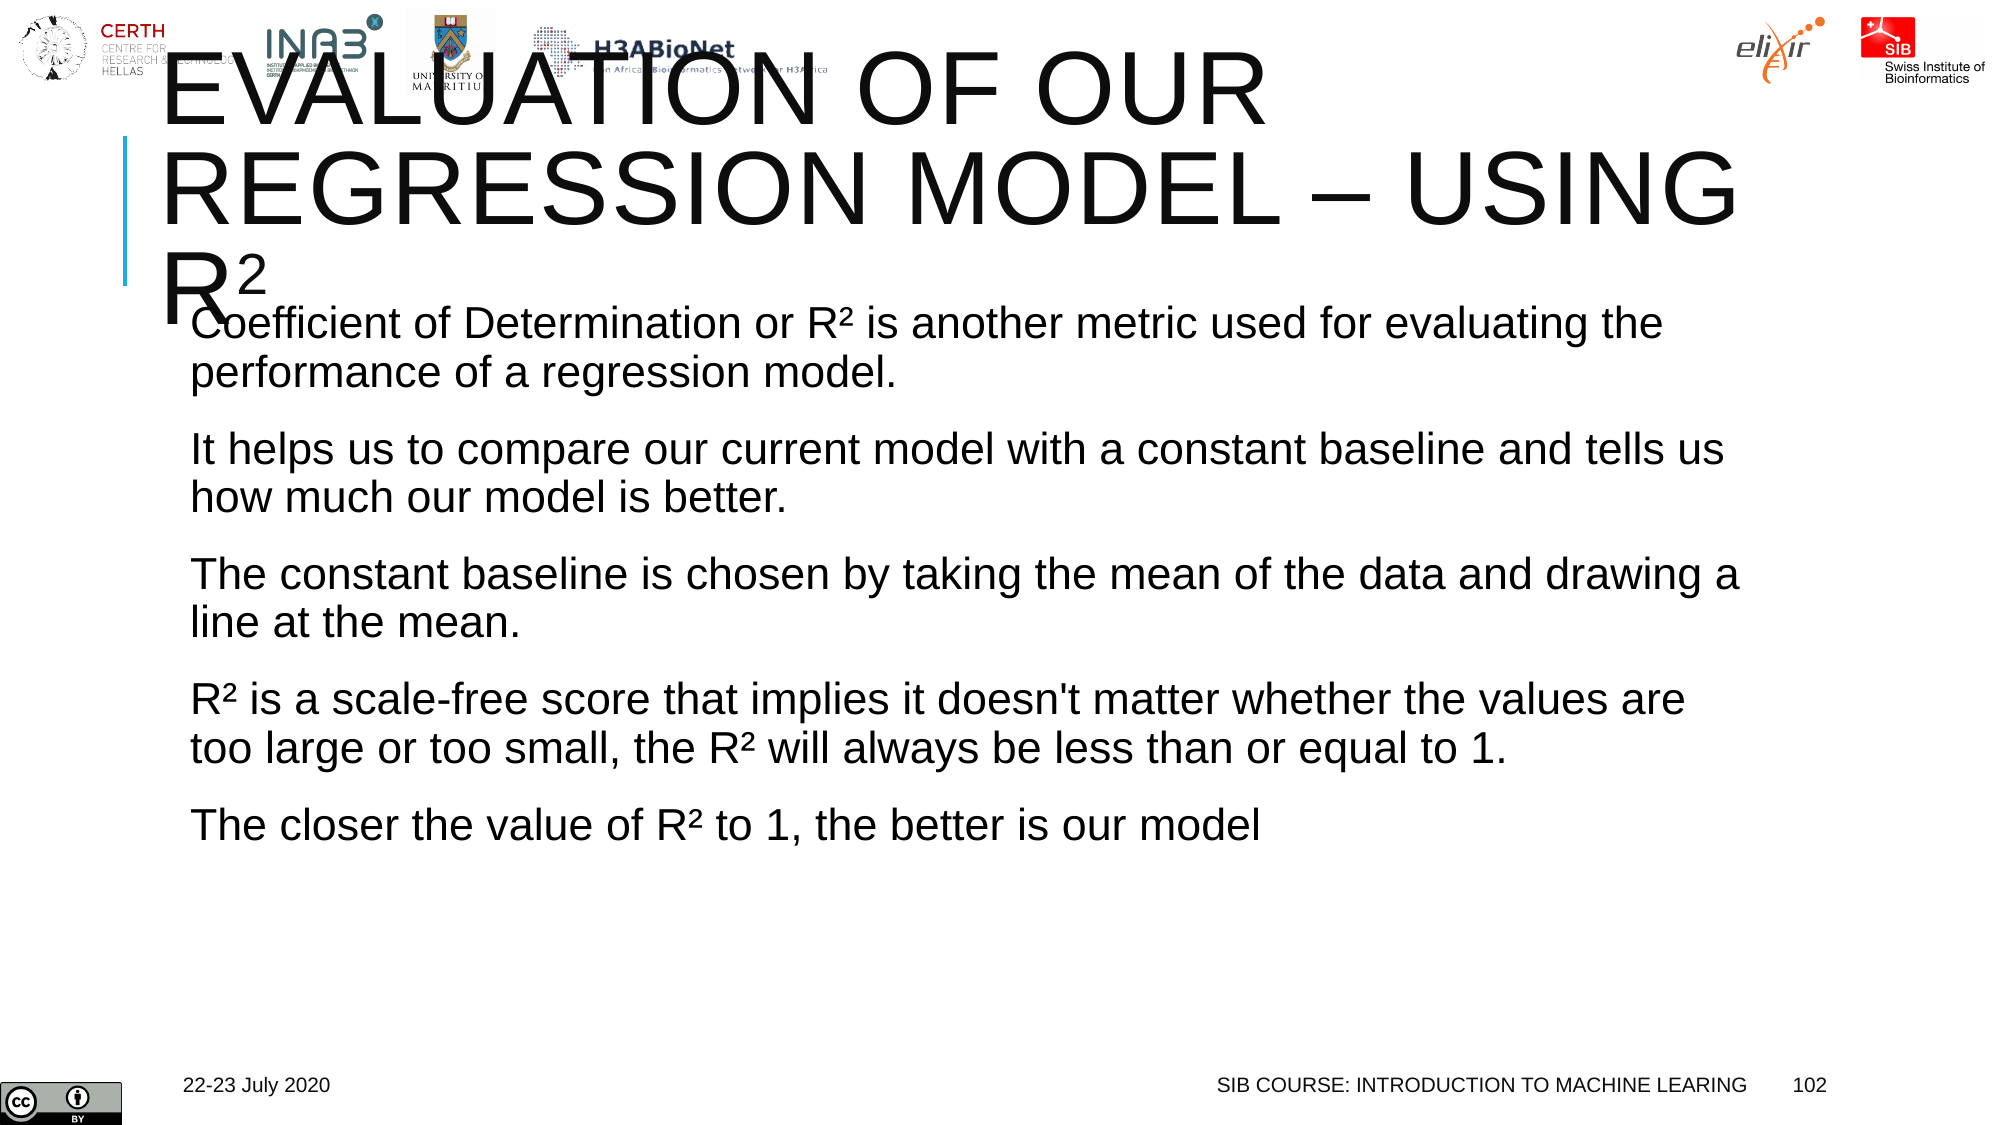

# Evaluation of our regression model – using R2
Coefficient of Determination or R² is another metric used for evaluating the performance of a regression model.
It helps us to compare our current model with a constant baseline and tells us how much our model is better.
The constant baseline is chosen by taking the mean of the data and drawing a line at the mean.
R² is a scale-free score that implies it doesn't matter whether the values are too large or too small, the R² will always be less than or equal to 1.
The closer the value of R² to 1, the better is our model
22-23 July 2020
SIB Course: Introduction to Machine Learing
102